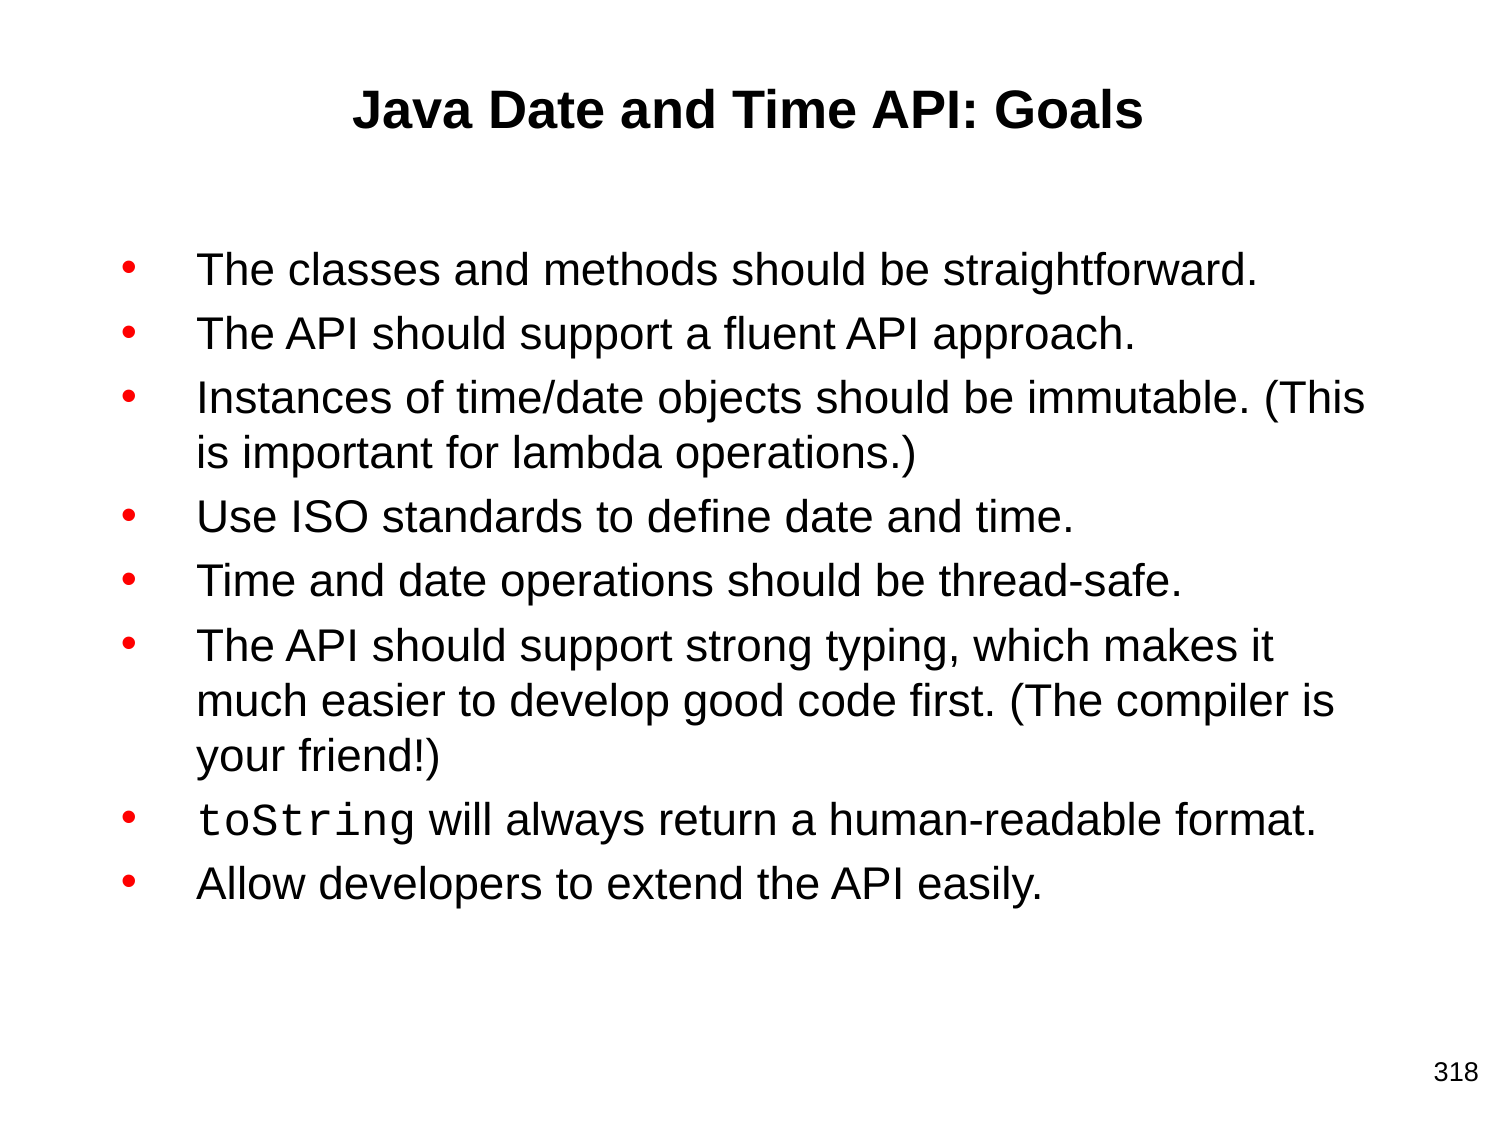

# Java Date and Time API: Goals
The classes and methods should be straightforward.
The API should support a fluent API approach.
Instances of time/date objects should be immutable. (This is important for lambda operations.)
Use ISO standards to define date and time.
Time and date operations should be thread-safe.
The API should support strong typing, which makes it much easier to develop good code first. (The compiler is your friend!)
toString will always return a human-readable format.
Allow developers to extend the API easily.

318